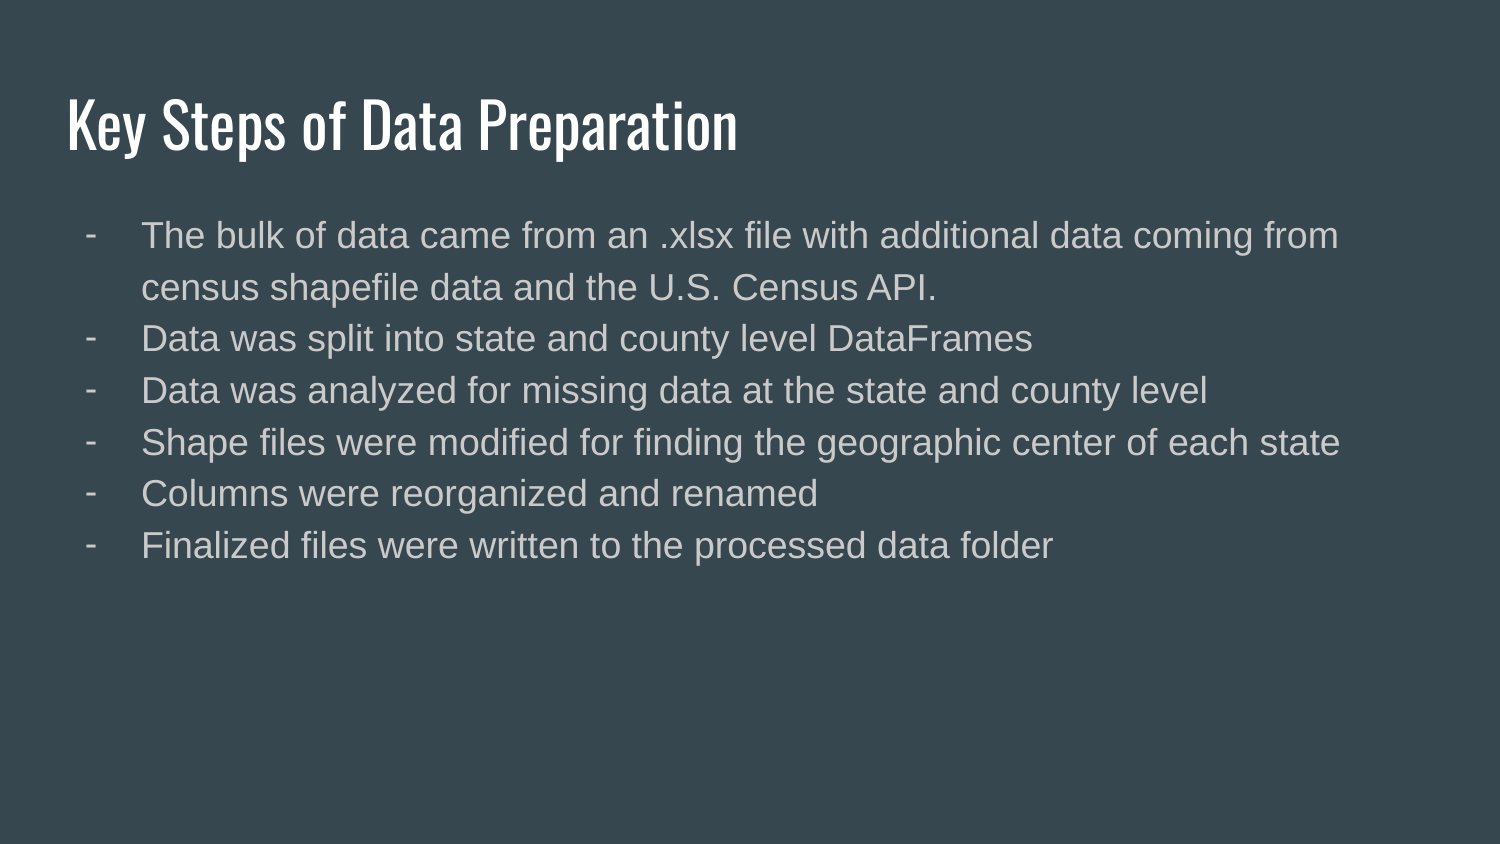

# Key Steps of Data Preparation
The bulk of data came from an .xlsx file with additional data coming from census shapefile data and the U.S. Census API.
Data was split into state and county level DataFrames
Data was analyzed for missing data at the state and county level
Shape files were modified for finding the geographic center of each state
Columns were reorganized and renamed
Finalized files were written to the processed data folder